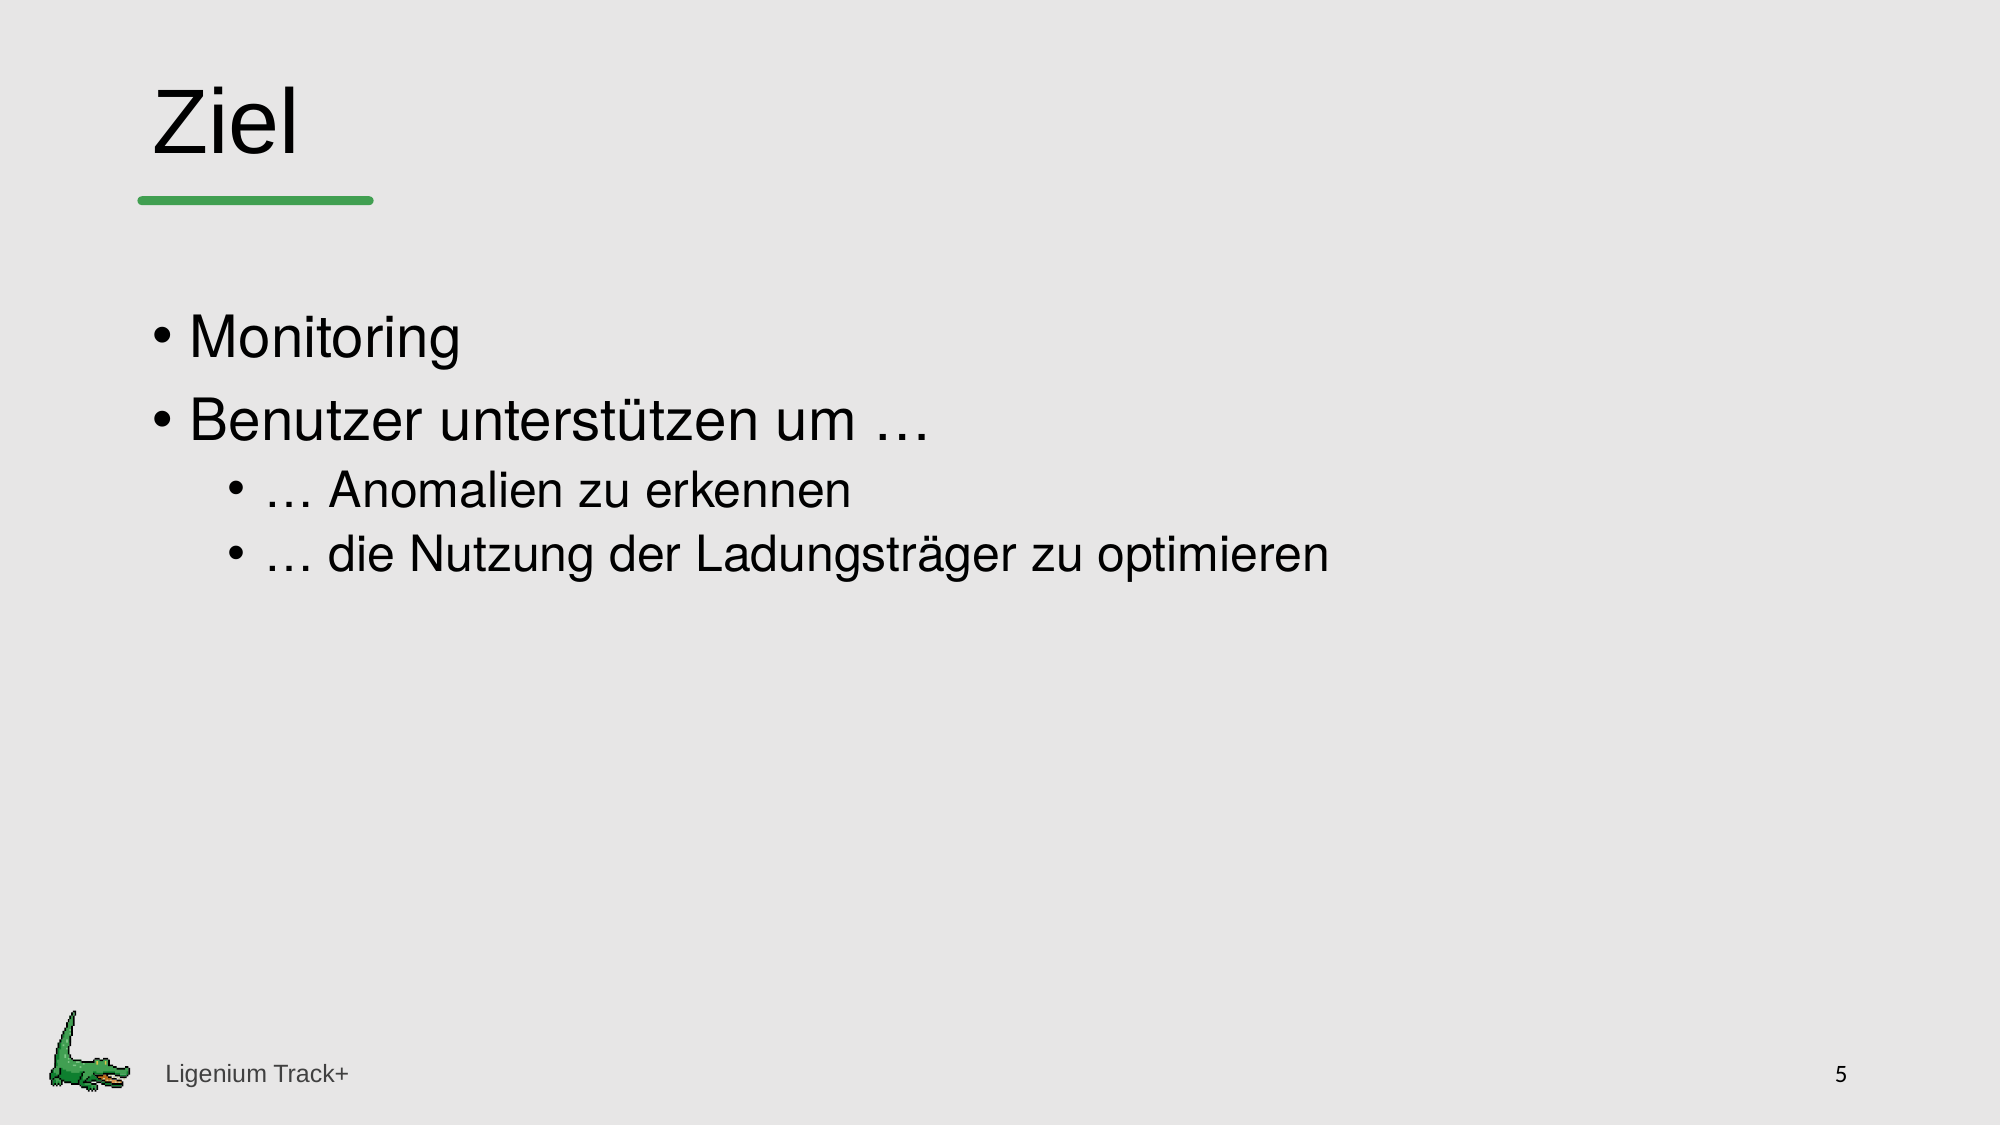

# Ziel
Monitoring
Benutzer unterstützen um …
… Anomalien zu erkennen
… die Nutzung der Ladungsträger zu optimieren

5